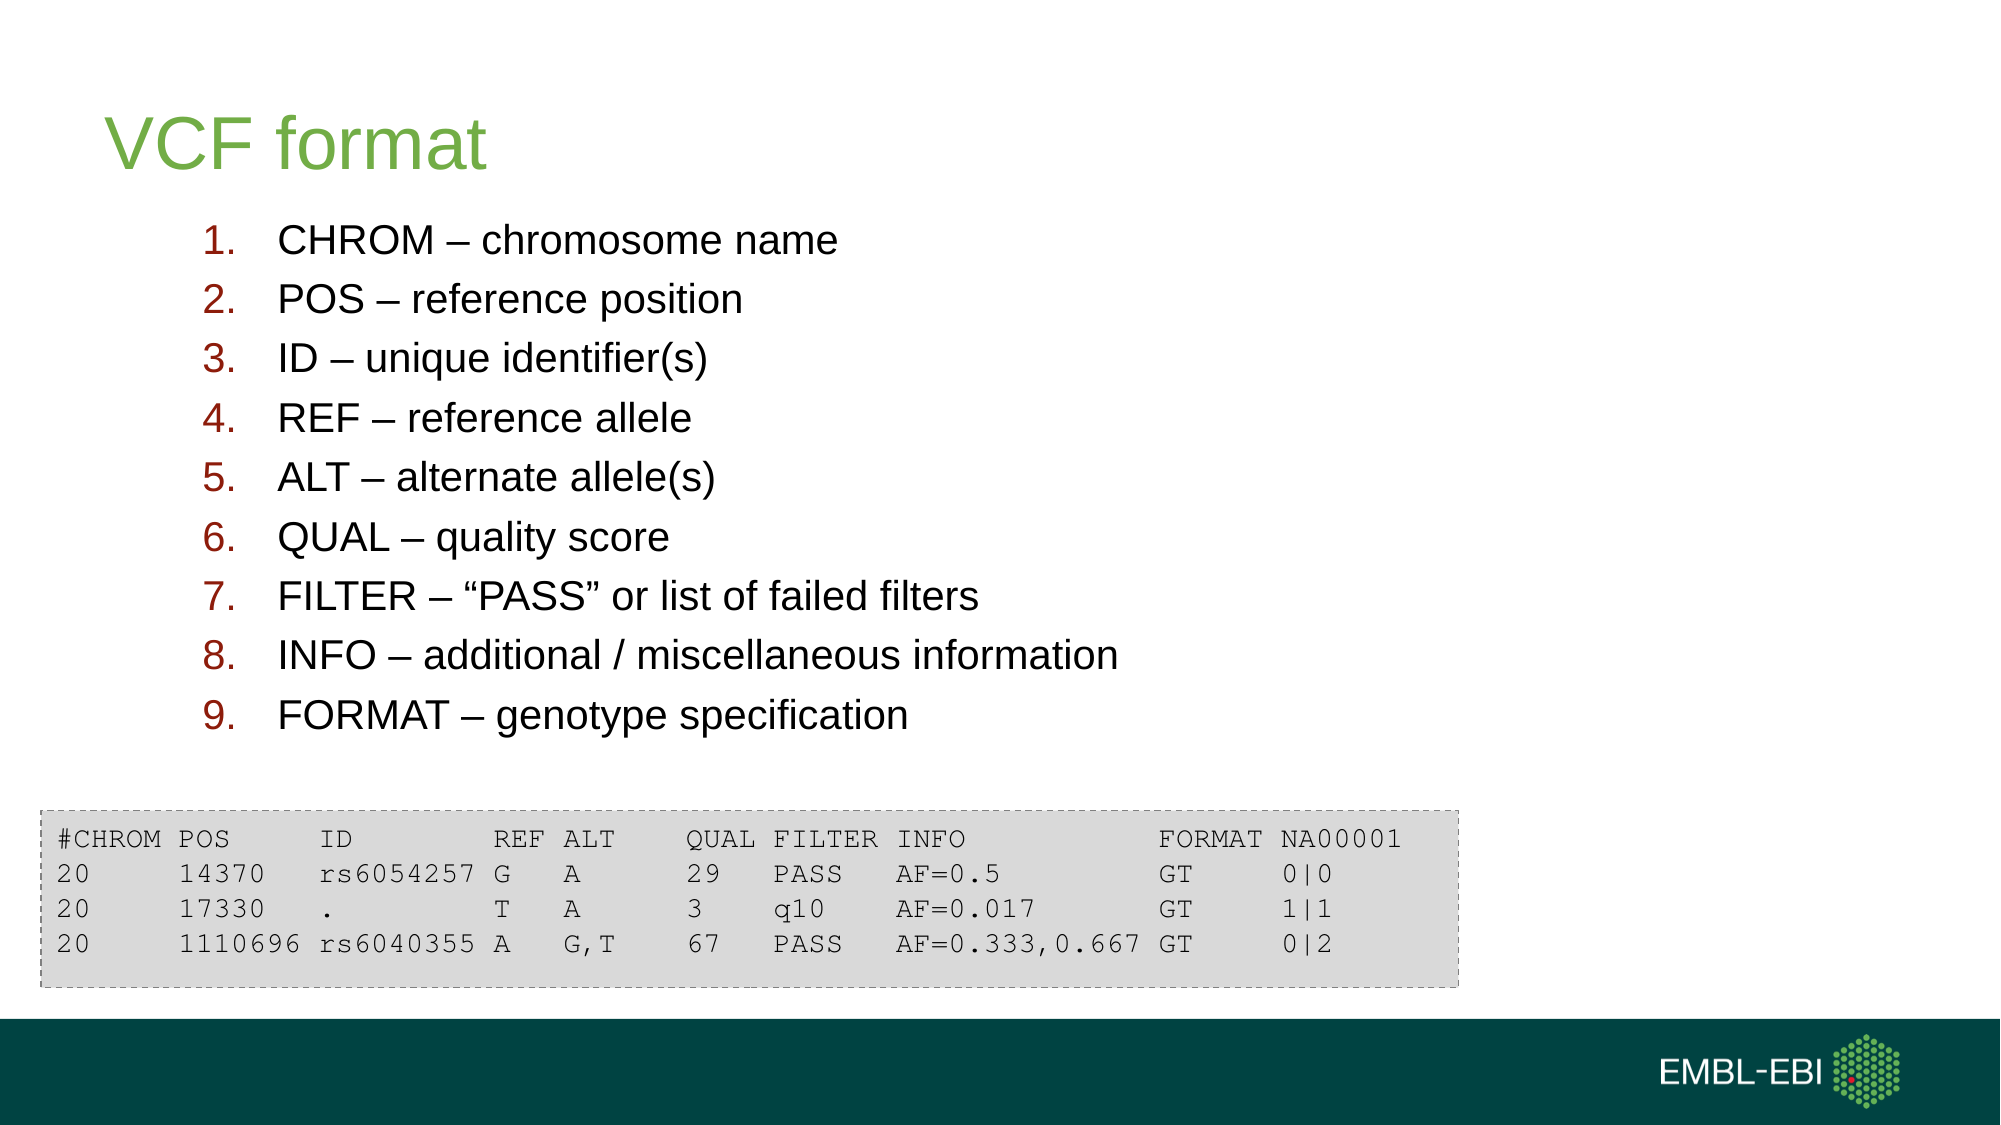

VCF format

CHROM – chromosome name
POS – reference position
ID – unique identifier(s)
REF – reference allele
ALT – alternate allele(s)
QUAL – quality score
FILTER – “PASS” or list of failed filters
INFO – additional / miscellaneous information
FORMAT – genotype specification

#CHROM POS     ID        REF ALT    QUAL FILTER INFO           FORMAT NA00001
20     14370   rs6054257 G   A      29   PASS   AF=0.5         GT     0|0
20     17330   .         T   A      3    q10    AF=0.017       GT     1|1
20     1110696 rs6040355 A   G,T    67   PASS   AF=0.333,0.667 GT     0|2